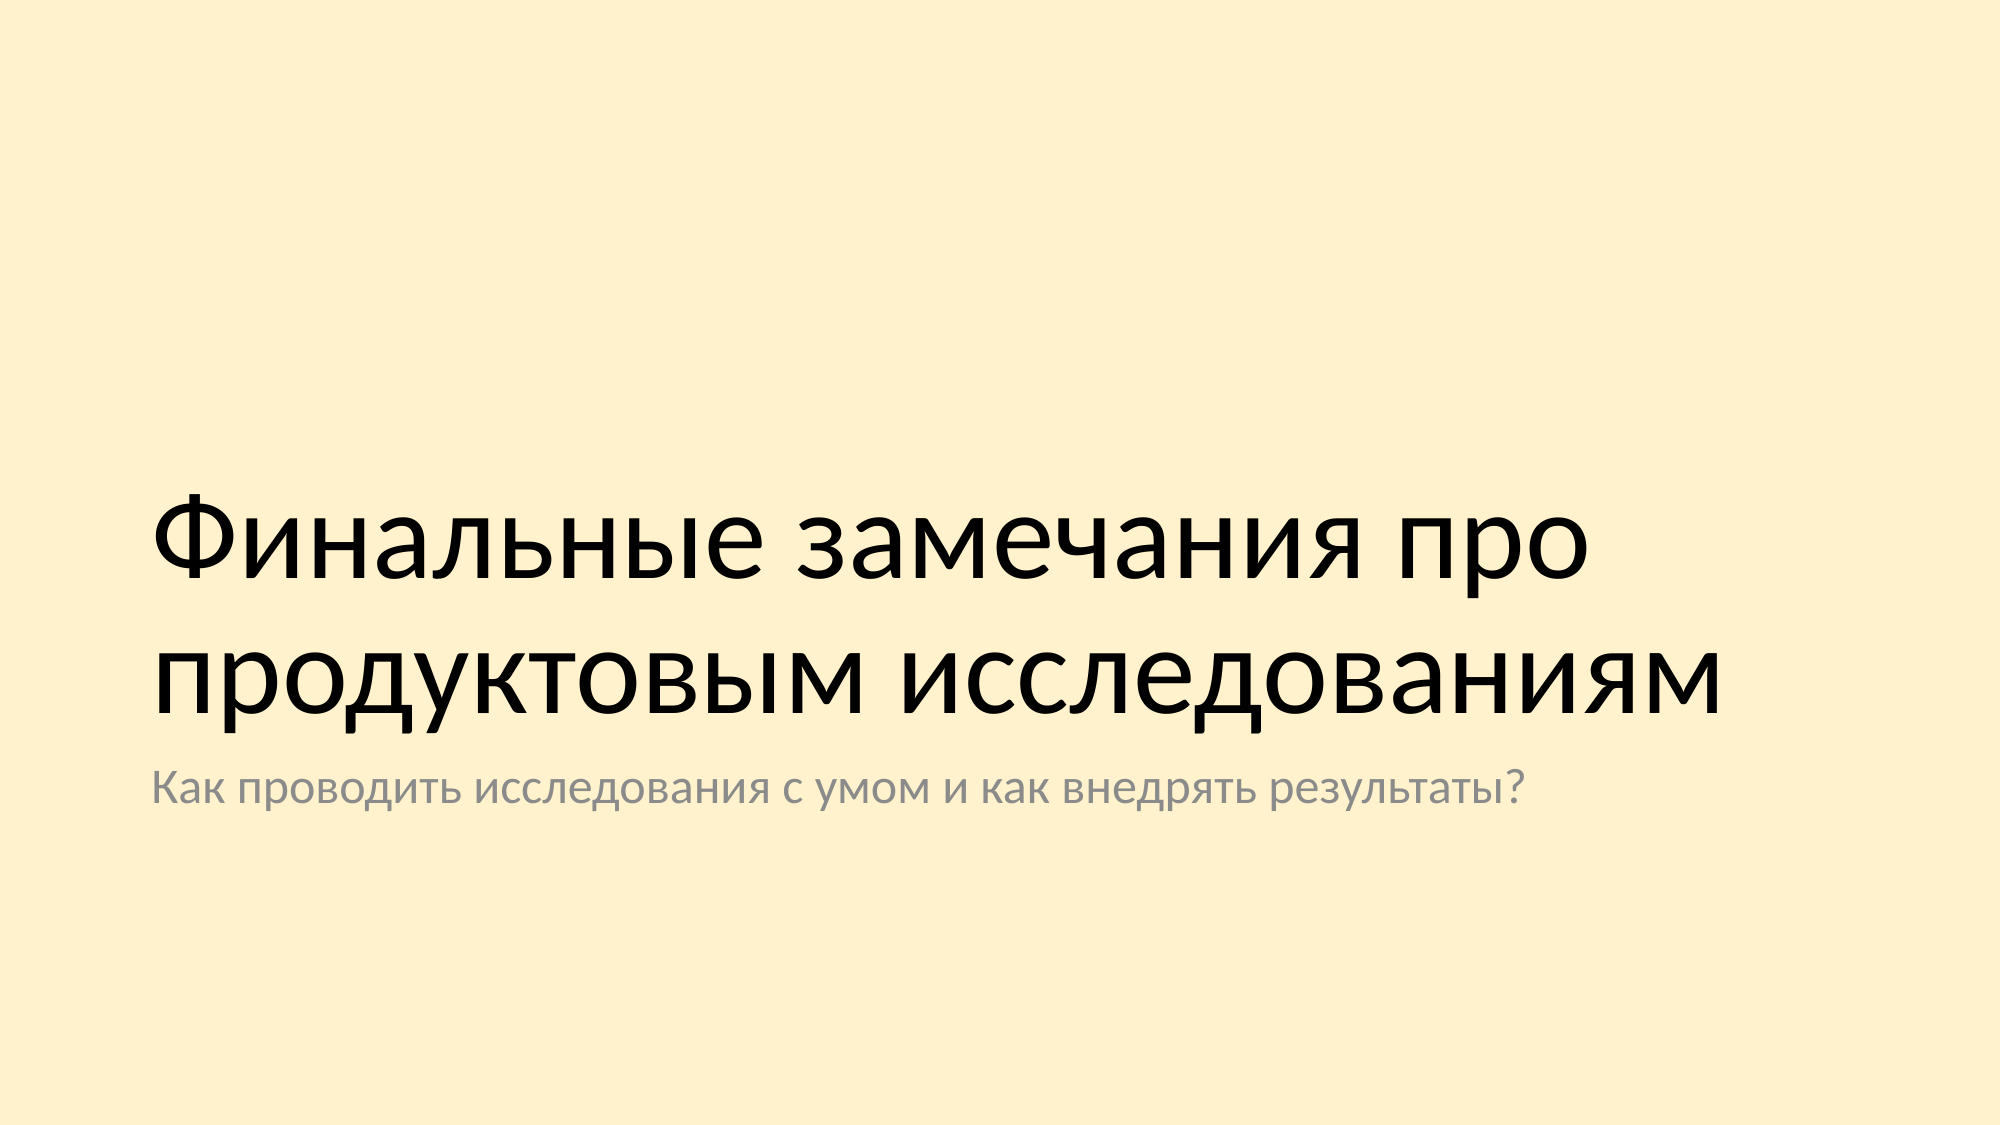

# Финальные замечания про продуктовым исследованиям
Как проводить исследования с умом и как внедрять результаты?